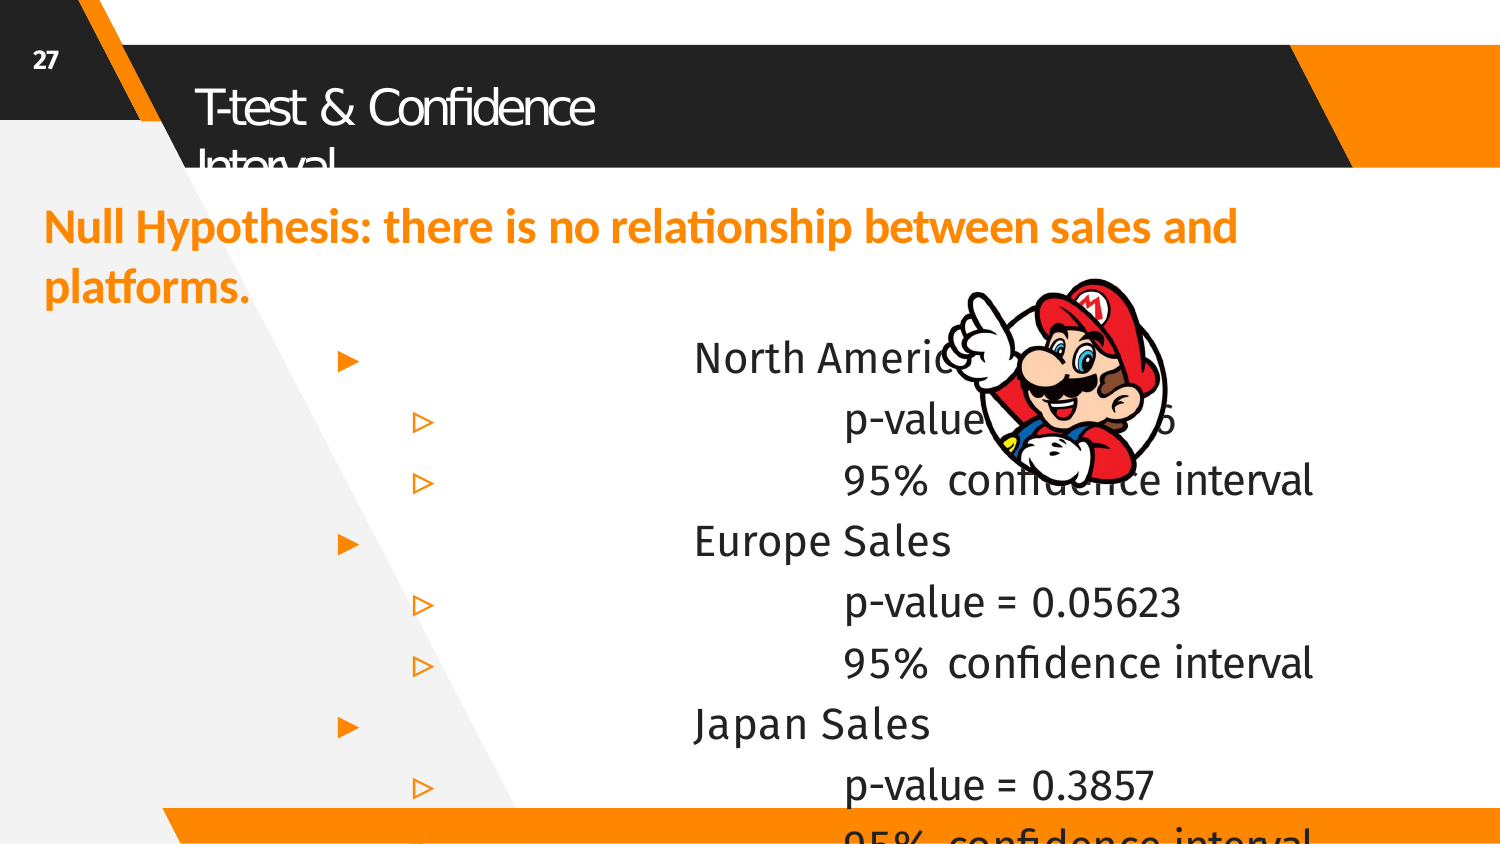

27
# T-test & Confidence Interval
Null Hypothesis: there is no relationship between sales and platforms.
▸	North America Sales
▹	p-value = 0.01476
▹	95% confidence interval
▸	Europe Sales
▹	p-value = 0.05623
▹	95% confidence interval
▸	Japan Sales
▹	p-value = 0.3857
▹	95% confidence interval